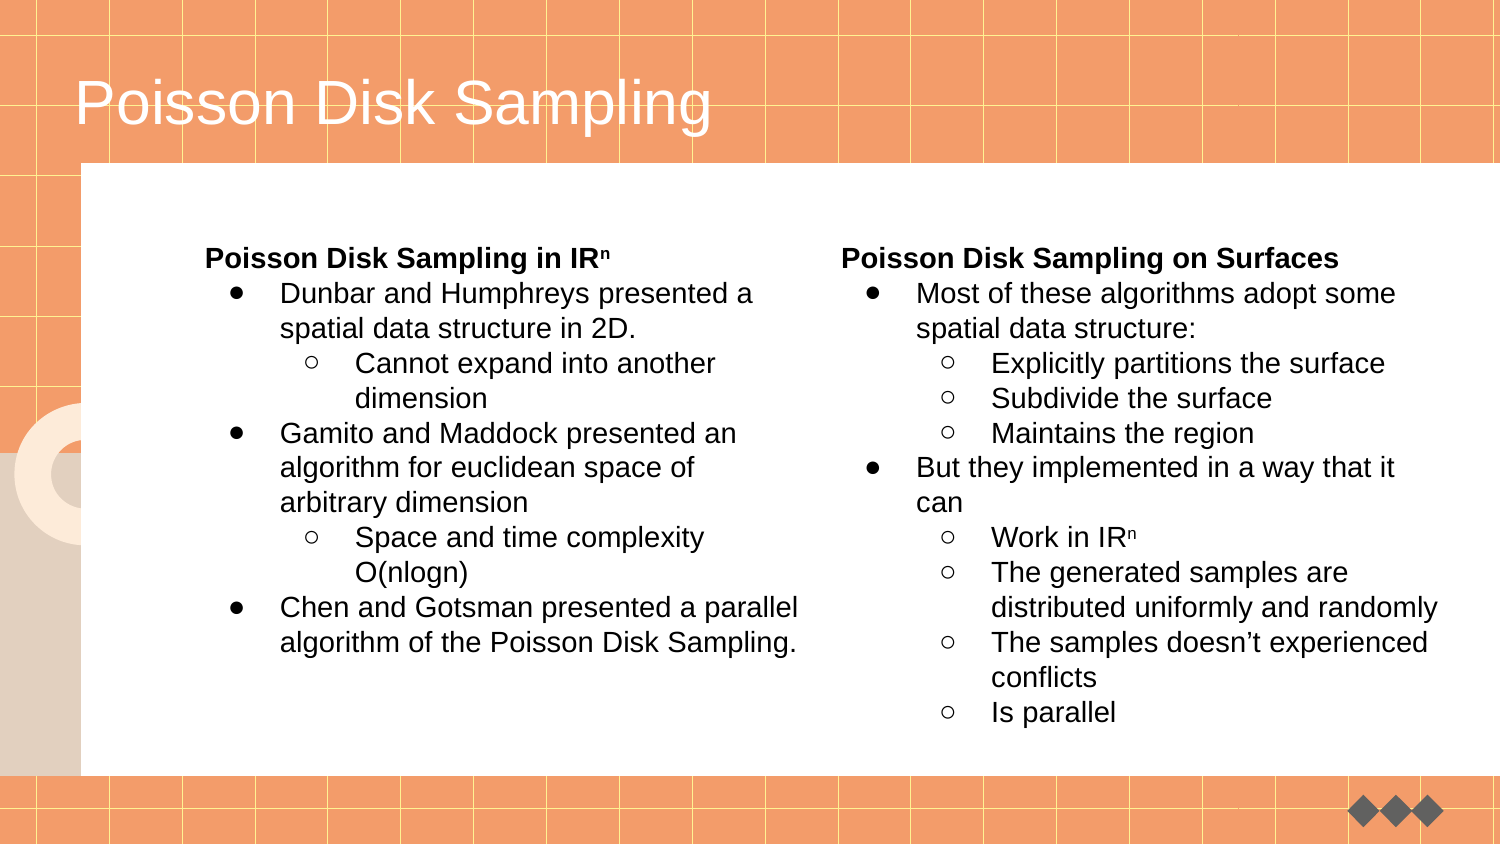

Poisson Disk Sampling
Poisson Disk Sampling in IRn
Dunbar and Humphreys presented a spatial data structure in 2D.
Cannot expand into another dimension
Gamito and Maddock presented an algorithm for euclidean space of arbitrary dimension
Space and time complexity O(nlogn)
Chen and Gotsman presented a parallel algorithm of the Poisson Disk Sampling.
Poisson Disk Sampling on Surfaces
Most of these algorithms adopt some spatial data structure:
Explicitly partitions the surface
Subdivide the surface
Maintains the region
But they implemented in a way that it can
Work in IRn
The generated samples are distributed uniformly and randomly
The samples doesn’t experienced conflicts
Is parallel